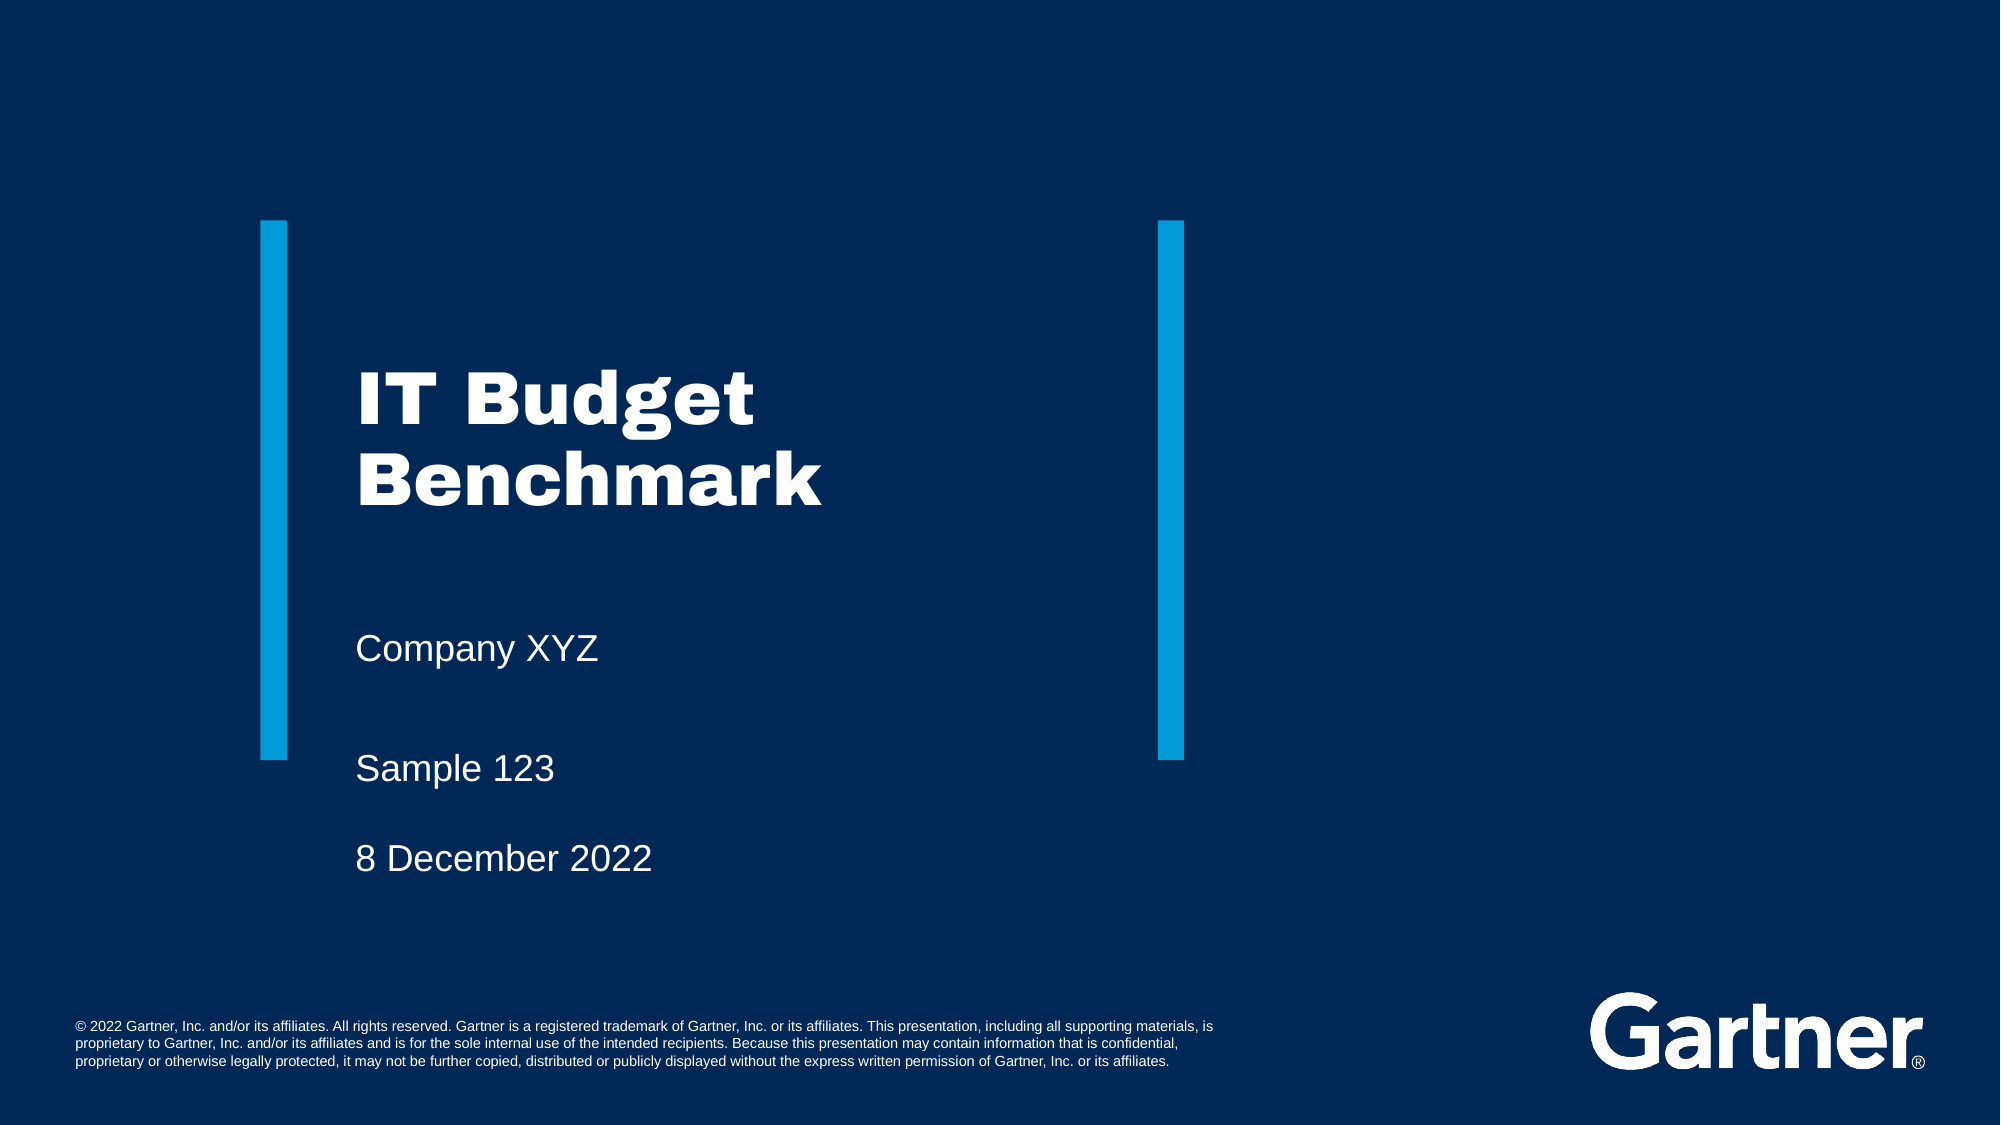

# IT Budget Benchmark
Company XYZ

Sample 123
8 December 2022